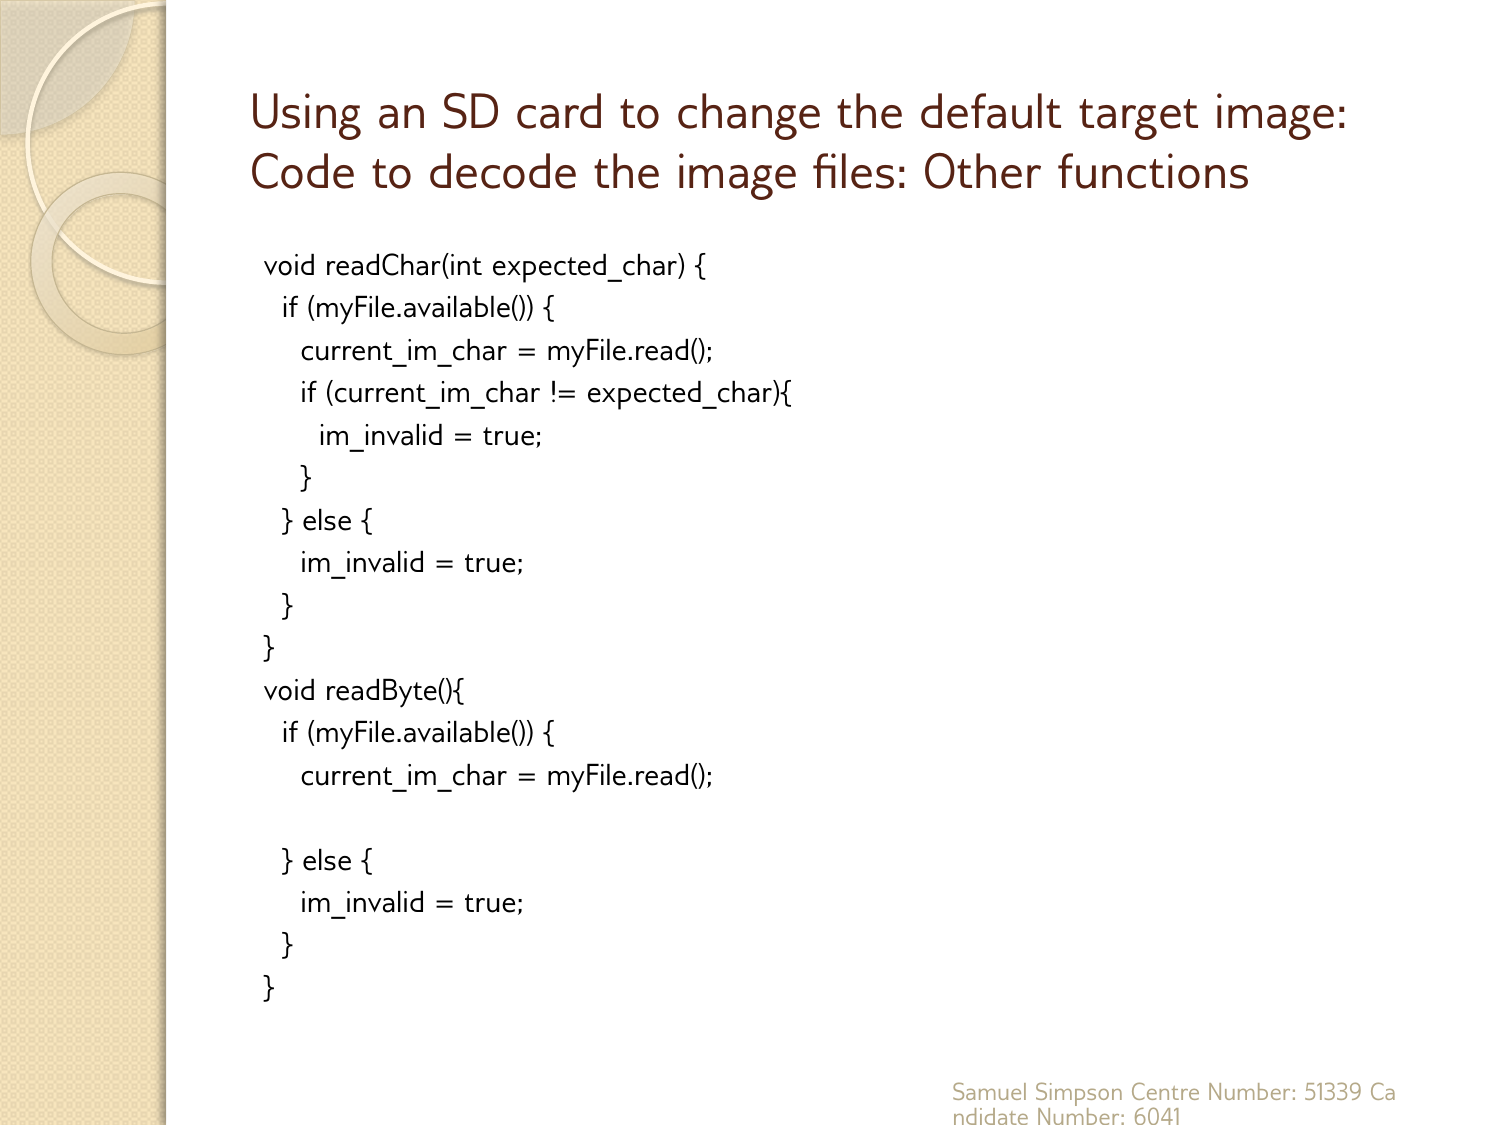

# Using an SD card to change the default target image: Code to decode the image files: Other functions
void readChar(int expected_char) {
  if (myFile.available()) {
    current_im_char = myFile.read();
    if (current_im_char != expected_char){
      im_invalid = true;
    }
  } else {
    im_invalid = true;
  }
}
void readByte(){
  if (myFile.available()) {
    current_im_char = myFile.read();

  } else {
    im_invalid = true;
  }
}
Samuel Simpson Centre Number: 51339 Candidate Number: 6041